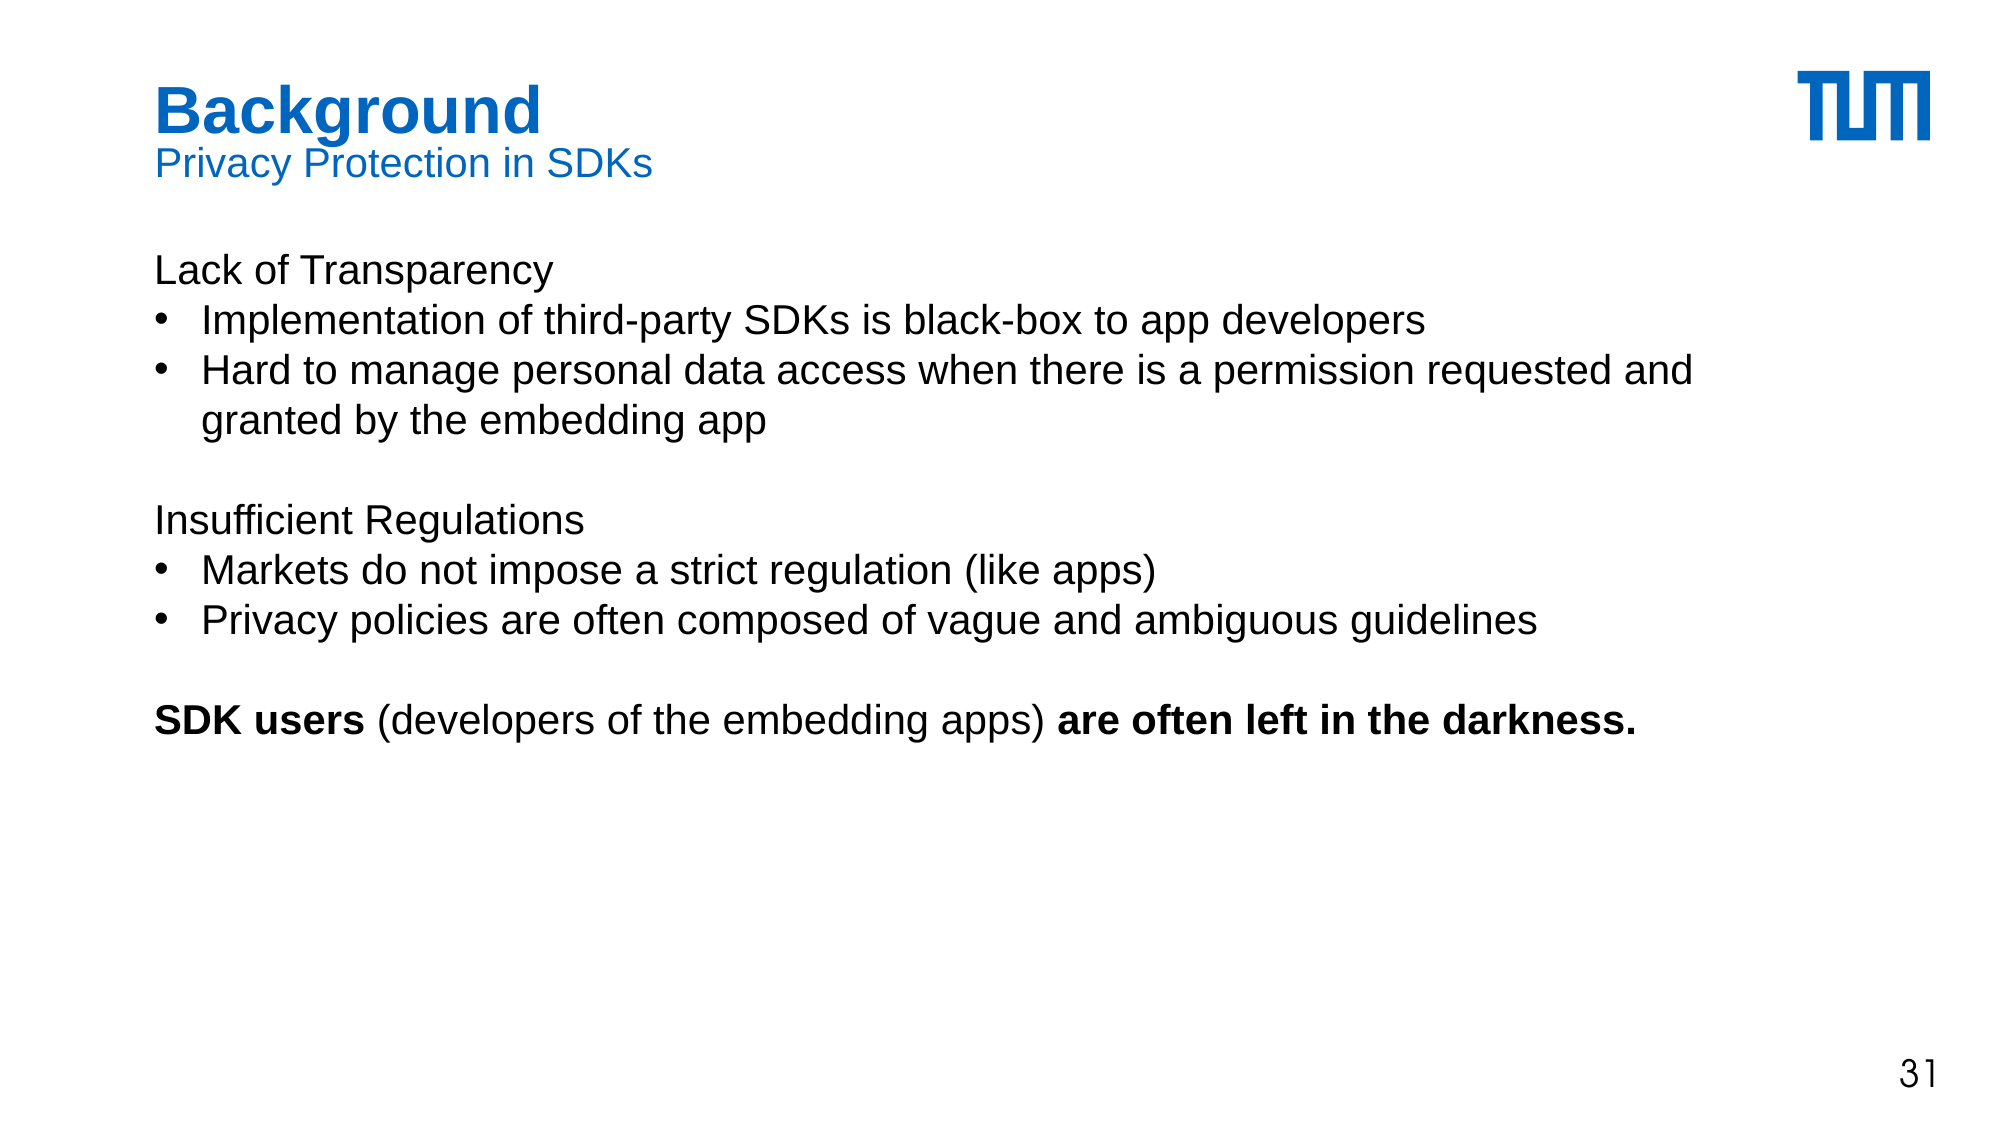

# Background
Privacy Protection in SDKs
Lack of Transparency
Implementation of third-party SDKs is black-box to app developers
Hard to manage personal data access when there is a permission requested and granted by the embedding app

Insufficient Regulations
Markets do not impose a strict regulation (like apps)
Privacy policies are often composed of vague and ambiguous guidelines

SDK users (developers of the embedding apps) are often left in the darkness.
31